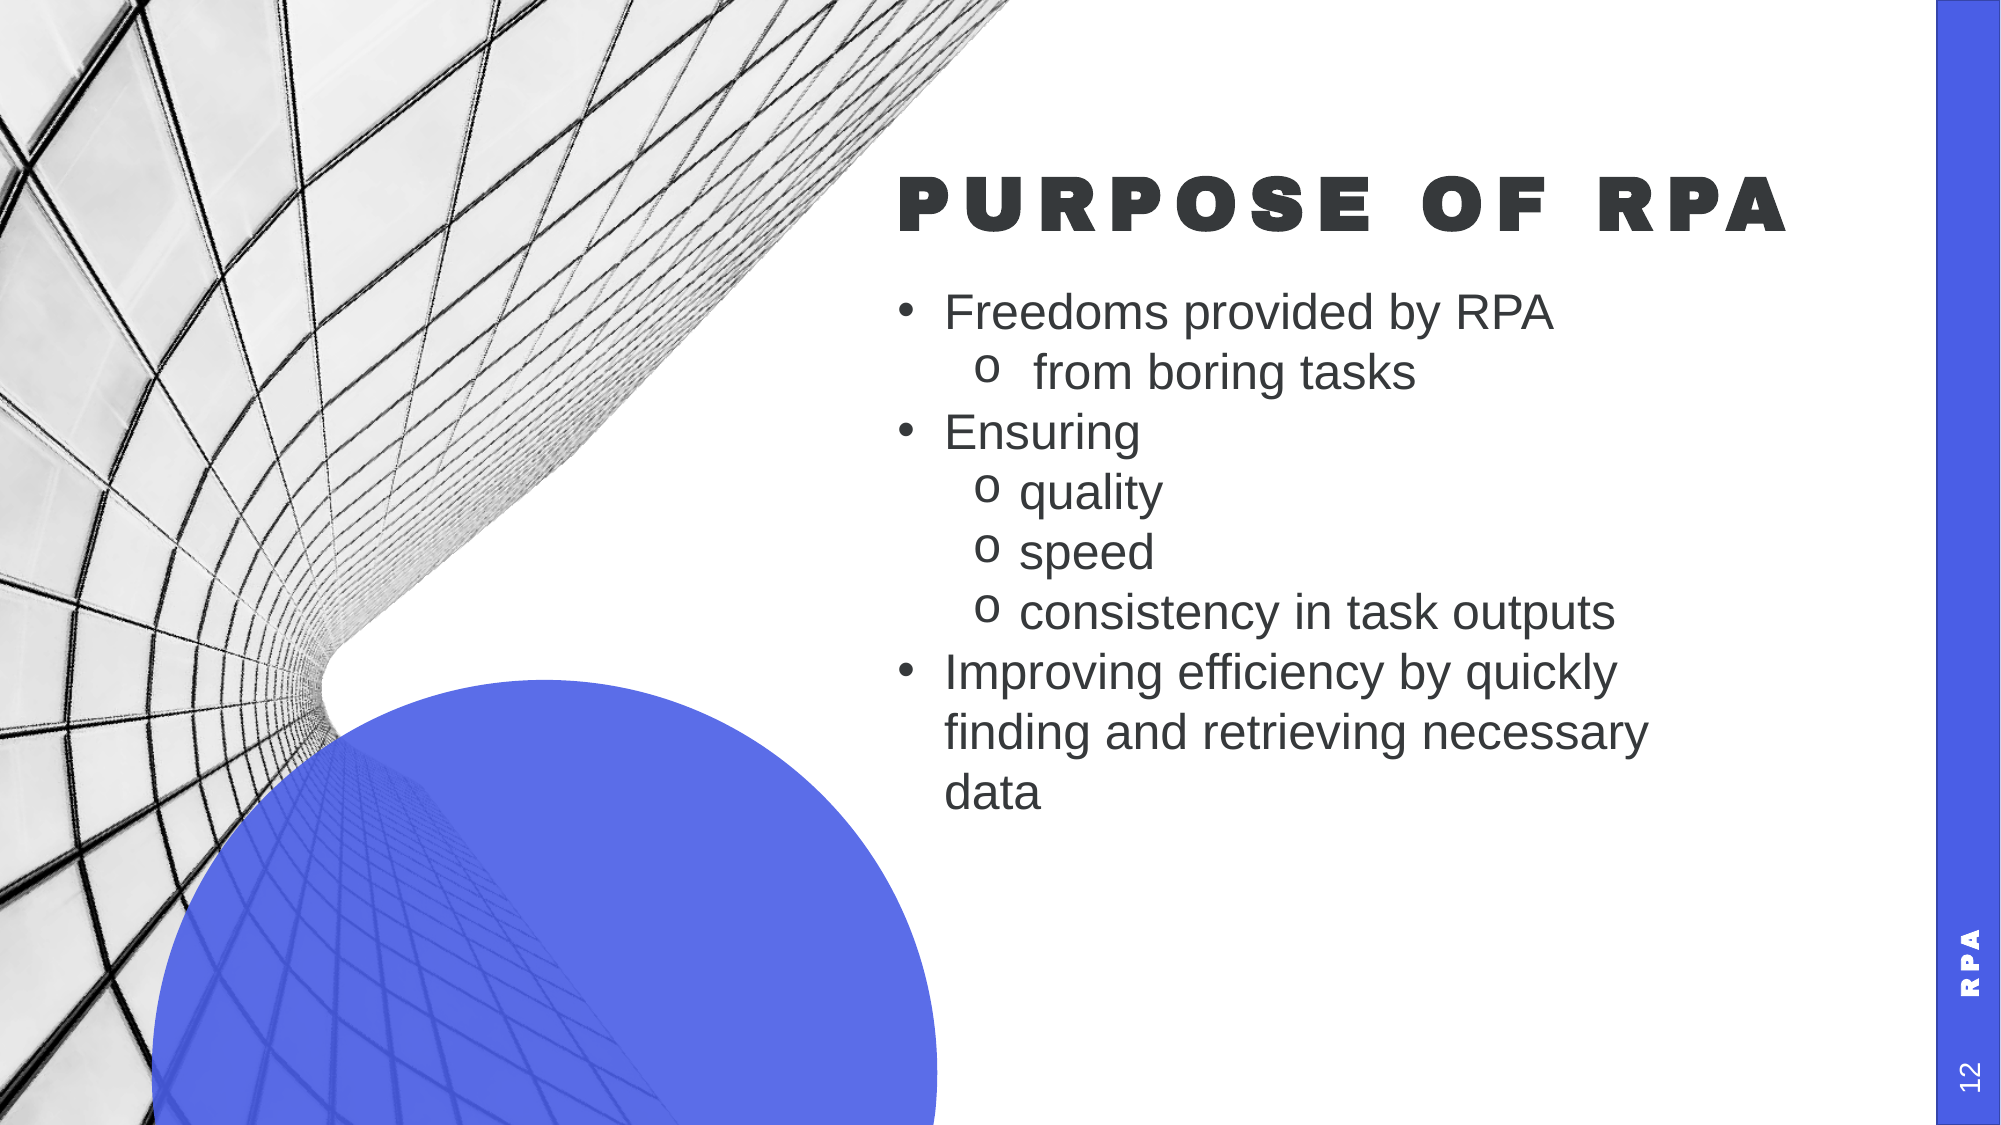

# Purpose of RPA
Freedoms provided by RPA
 from boring tasks
Ensuring
quality
speed
consistency in task outputs
Improving efficiency by quickly finding and retrieving necessary data
RPA
12